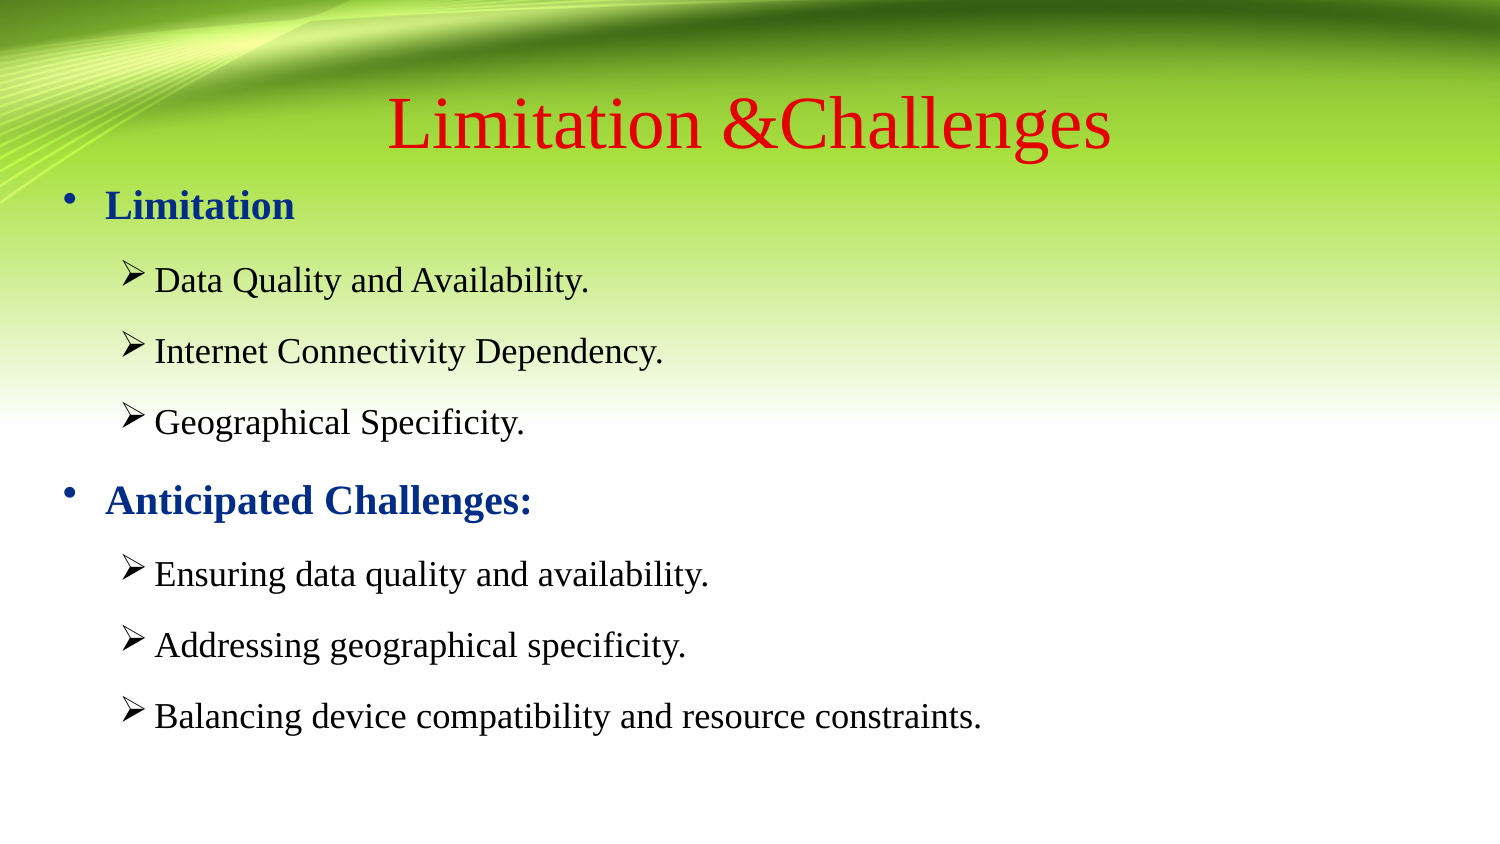

# Limitation &Challenges
Limitation
Data Quality and Availability.
Internet Connectivity Dependency.
Geographical Specificity.
Anticipated Challenges:
Ensuring data quality and availability.
Addressing geographical specificity.
Balancing device compatibility and resource constraints.